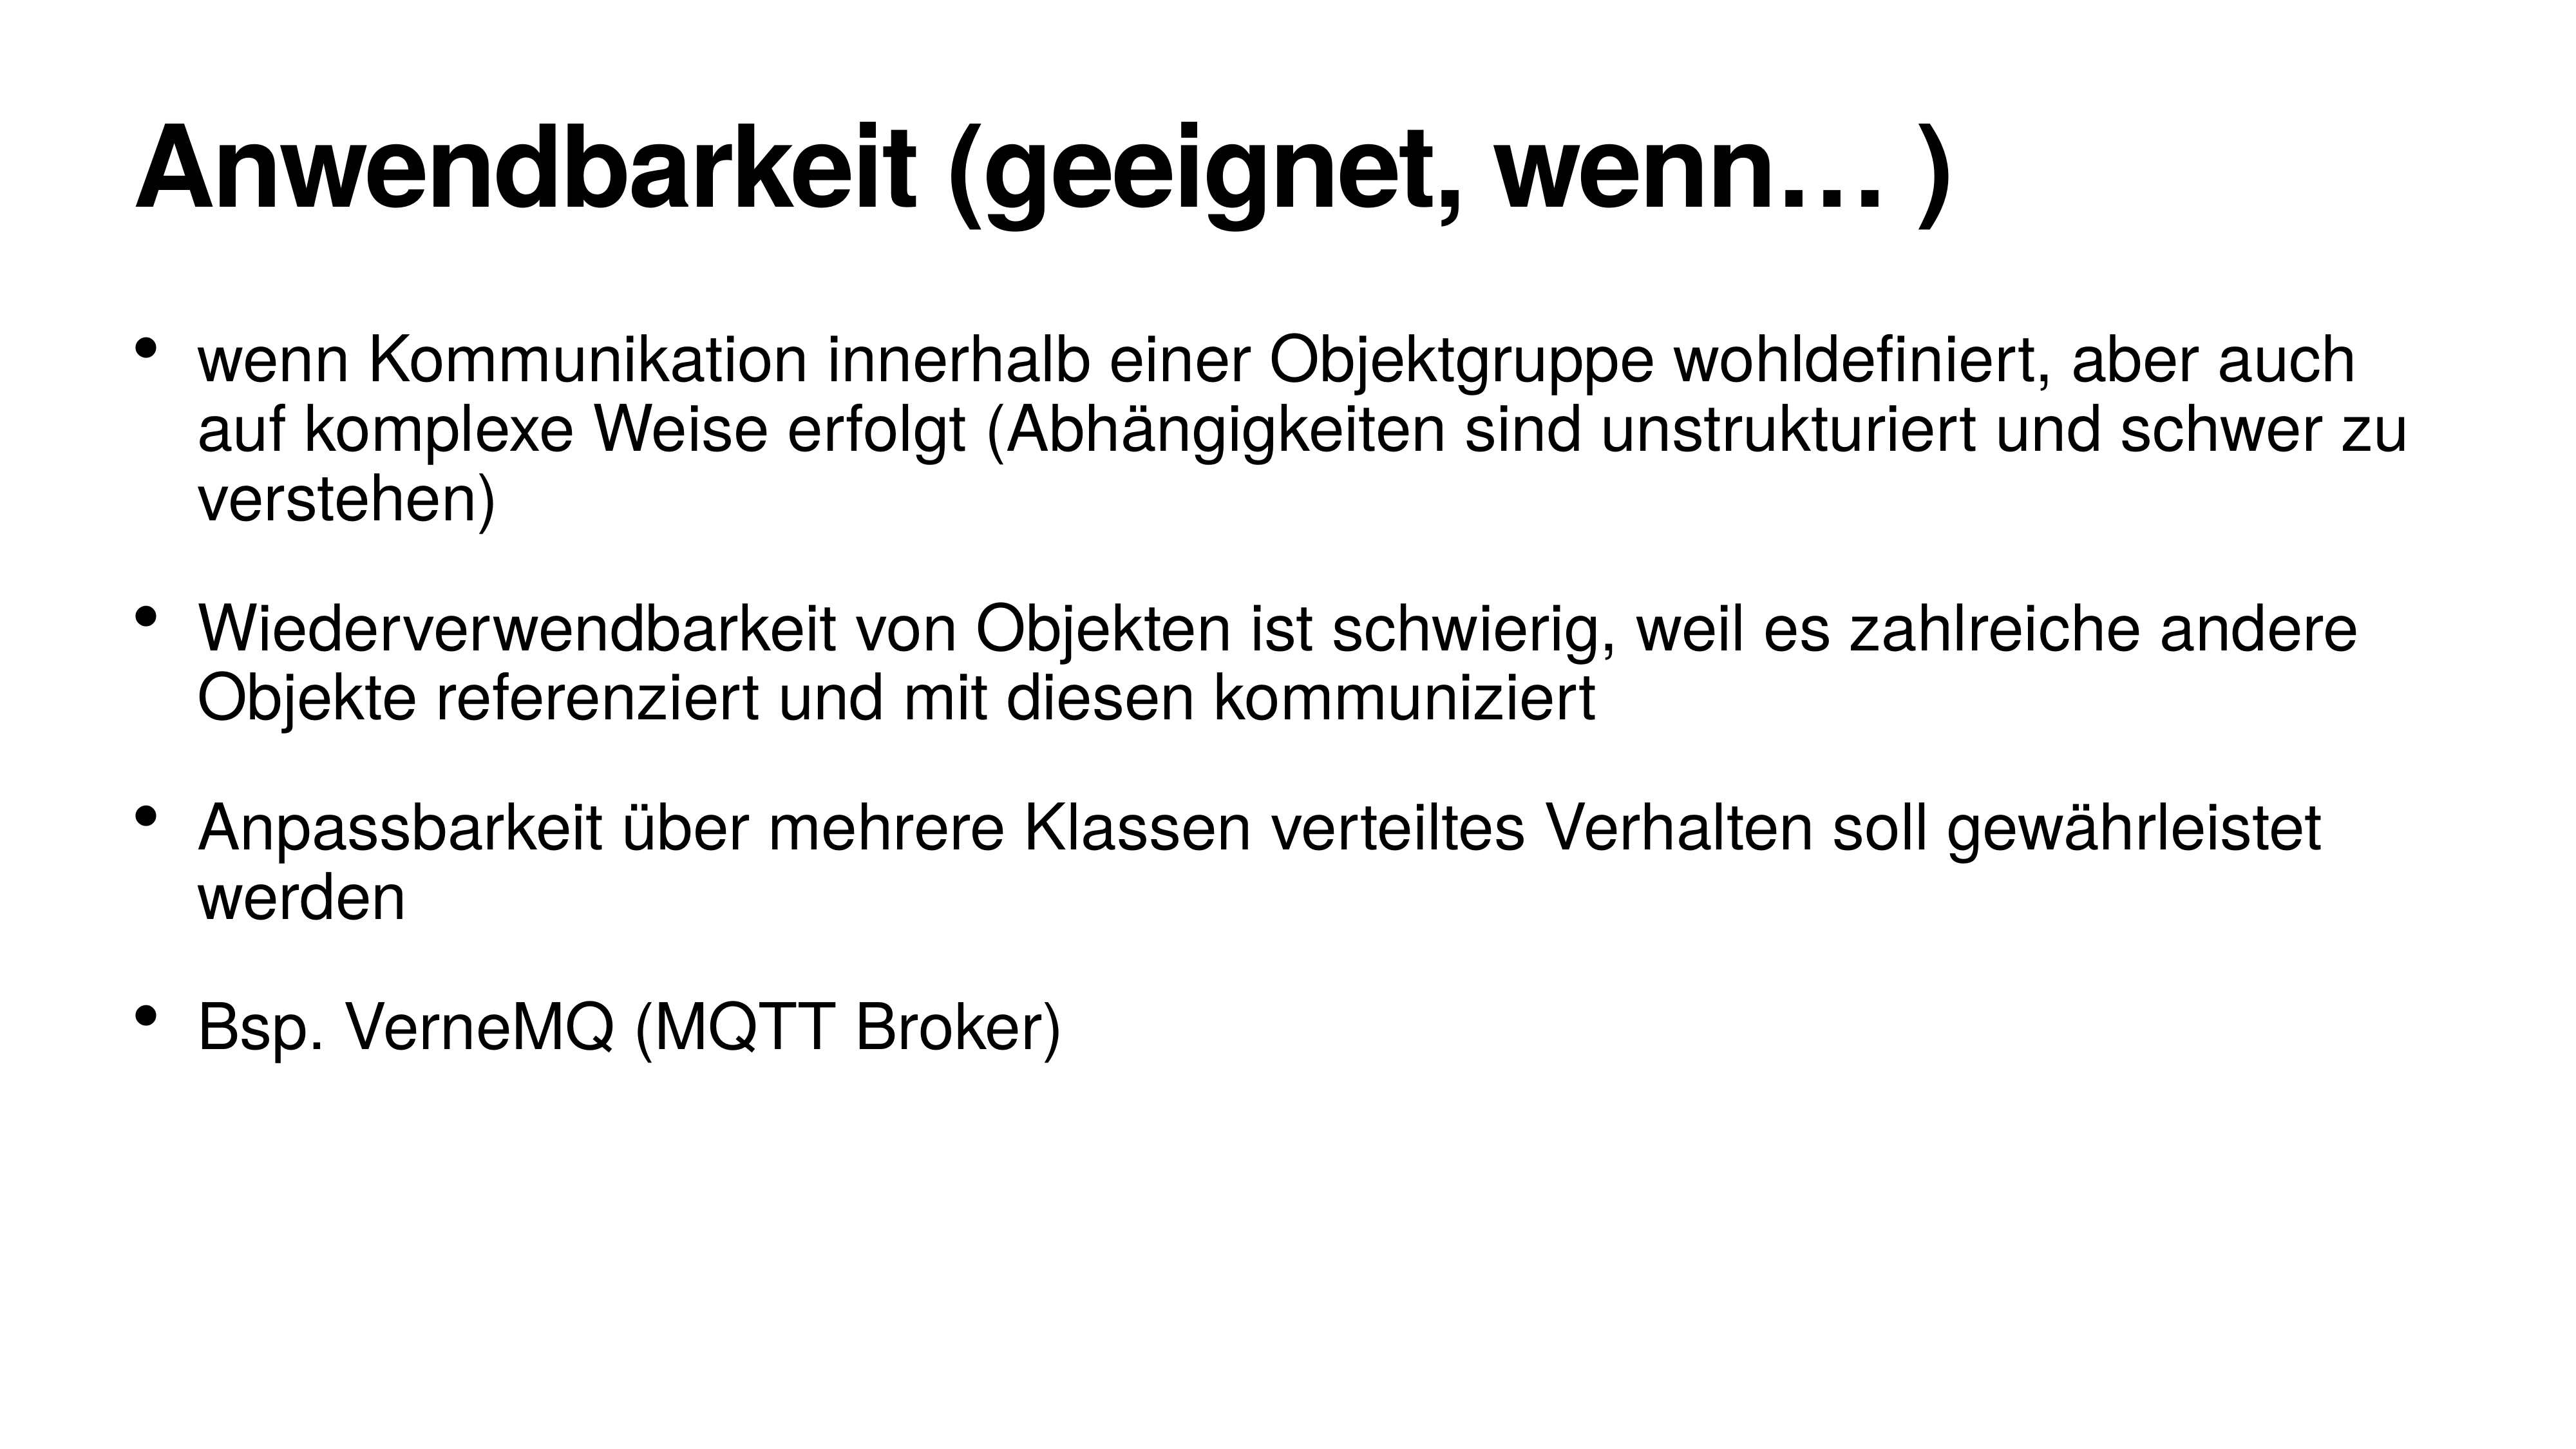

# Anwendbarkeit (geeignet, wenn… )
wenn Kommunikation innerhalb einer Objektgruppe wohldefiniert, aber auch auf komplexe Weise erfolgt (Abhängigkeiten sind unstrukturiert und schwer zu verstehen)
Wiederverwendbarkeit von Objekten ist schwierig, weil es zahlreiche andere Objekte referenziert und mit diesen kommuniziert
Anpassbarkeit über mehrere Klassen verteiltes Verhalten soll gewährleistet werden
Bsp. VerneMQ (MQTT Broker)